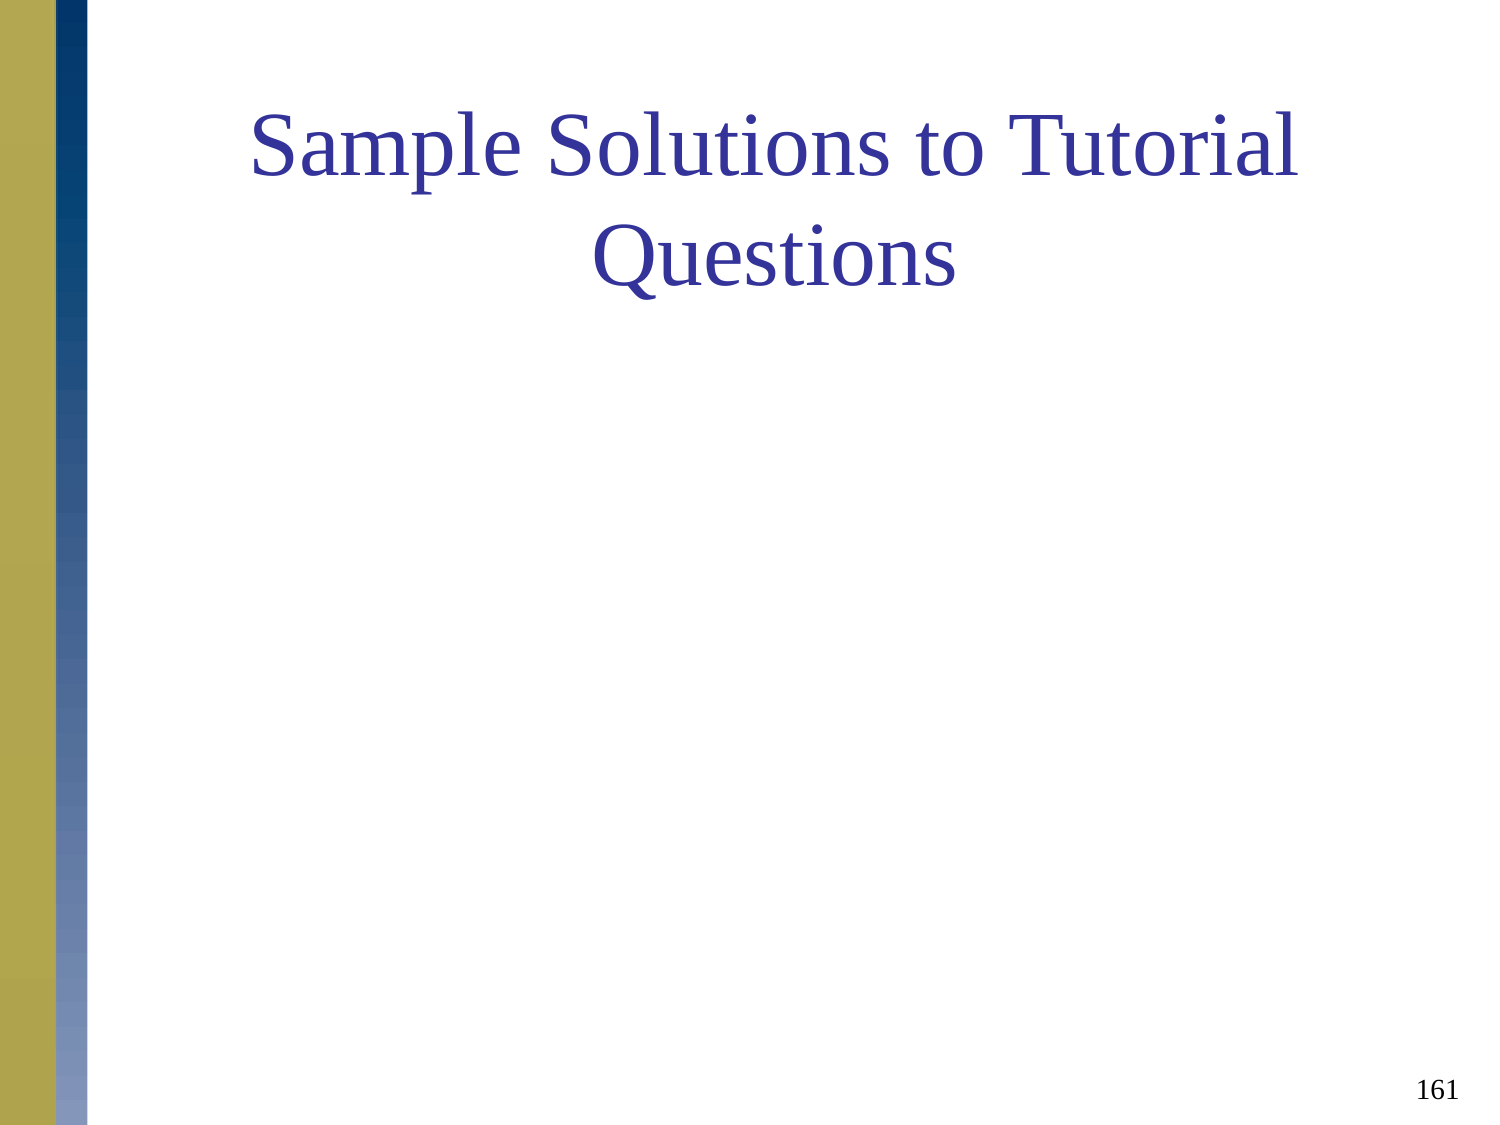

# Sample Solutions to Tutorial Questions

161